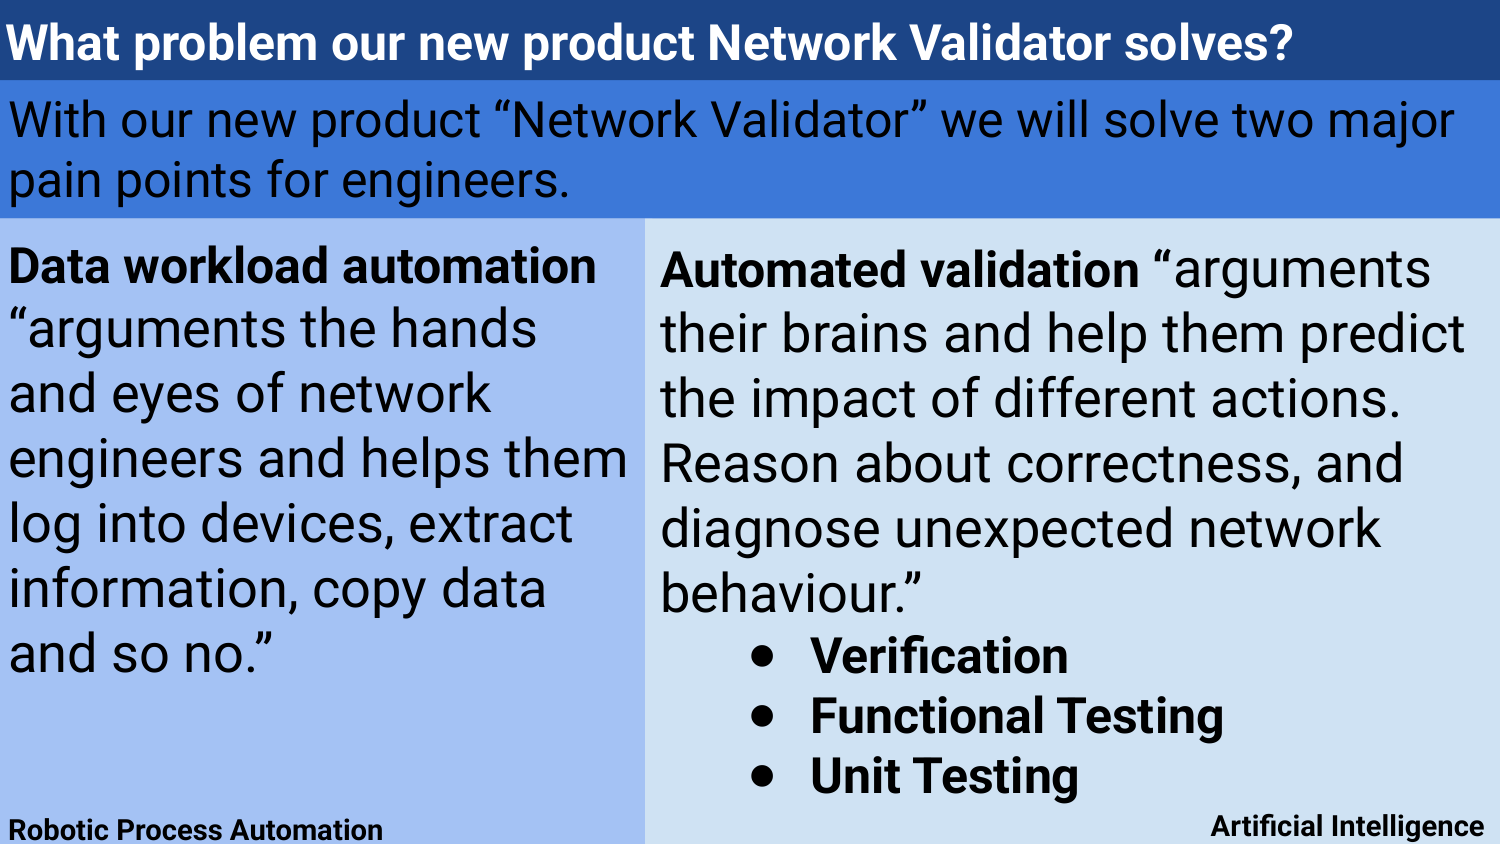

What problem our new product Network Validator solves?
With our new product “Network Validator” we will solve two major pain points for engineers.

Automated validation “arguments their brains and help them predict the impact of different actions. Reason about correctness, and diagnose unexpected network behaviour.”
Verification
Functional Testing
Unit Testing

Data workload automation
“arguments the hands and eyes of network engineers and helps them log into devices, extract information, copy data and so no.”

Artificial Intelligence
Robotic Process Automation